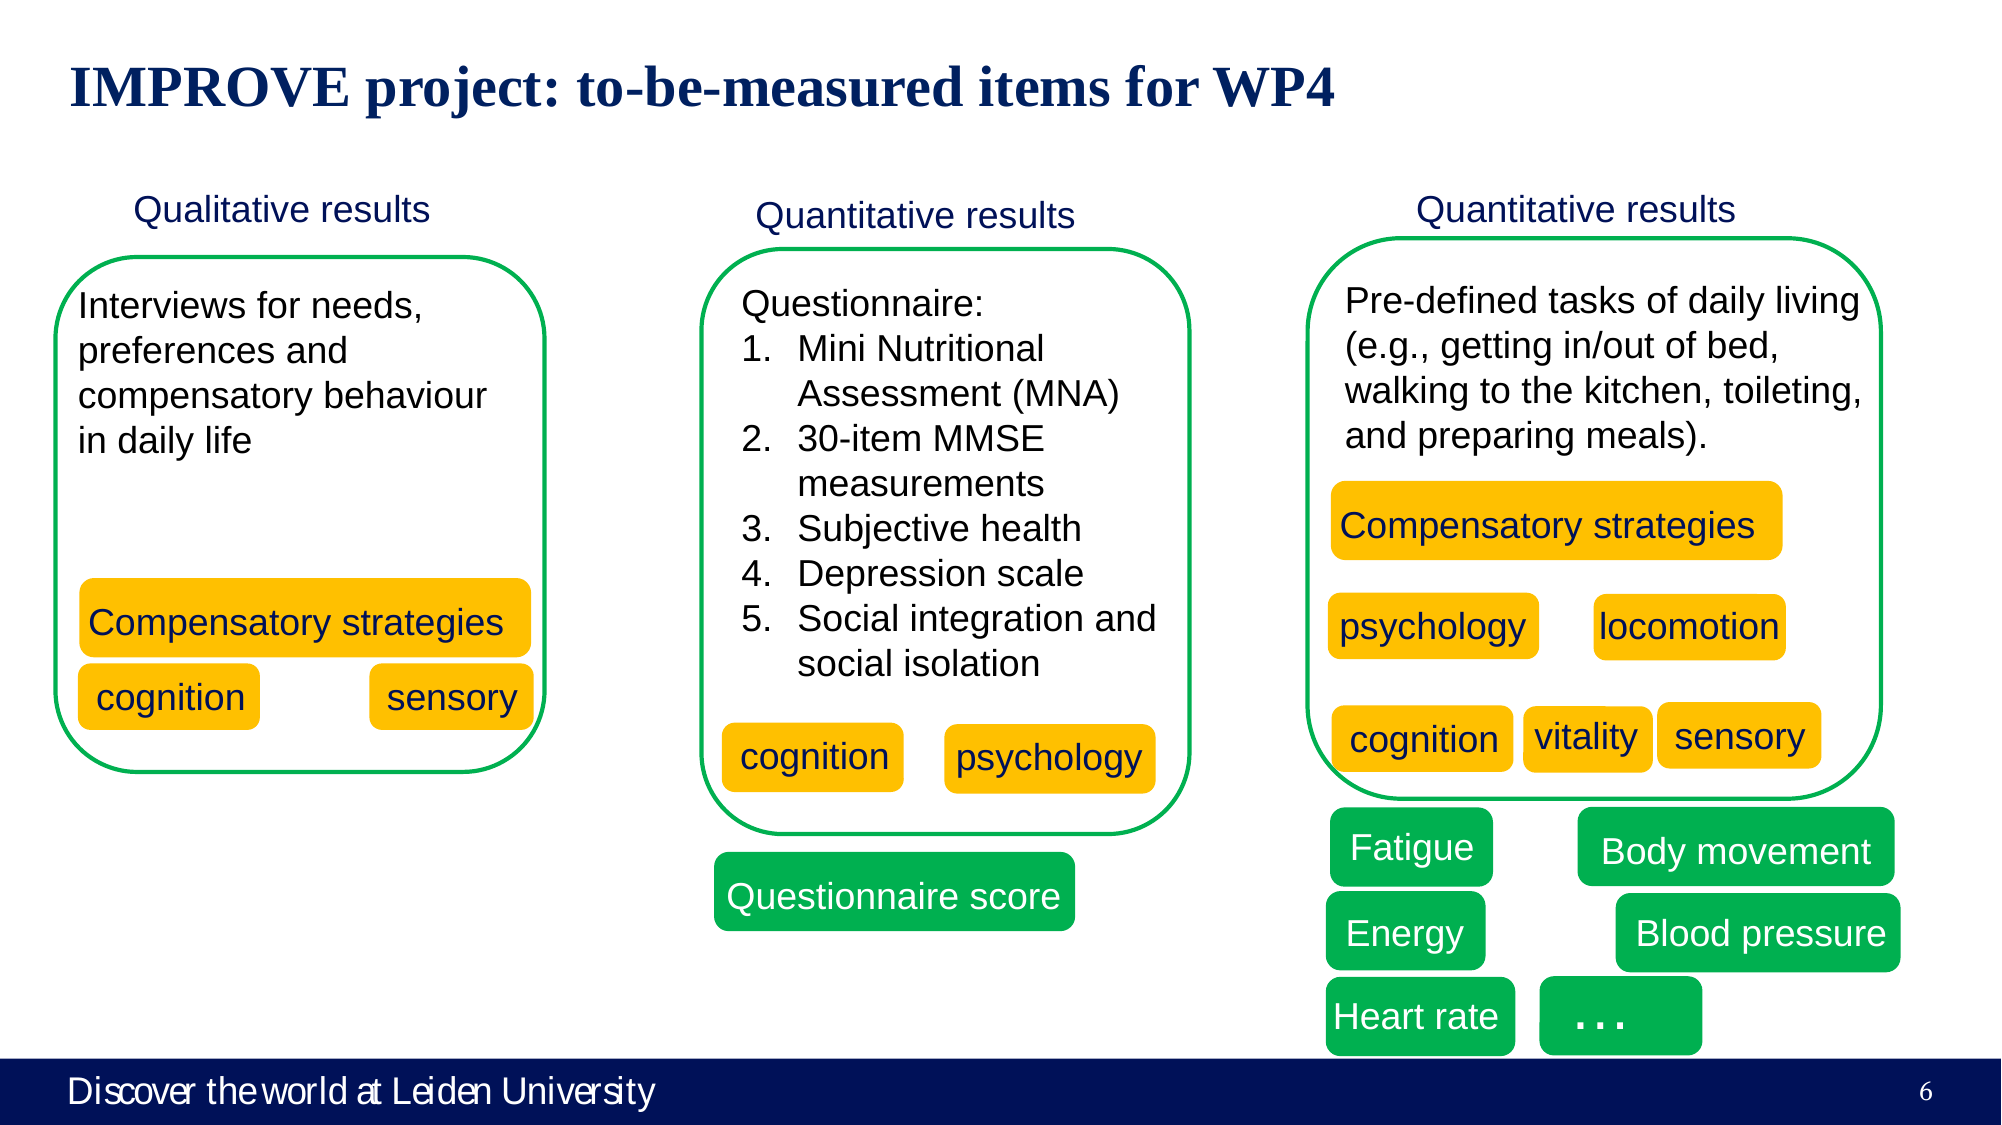

IMPROVE project: to-be-measured items for WP4
Qualitative results
Quantitative results

Pre-defined tasks of daily living
(e.g., getting in/out of bed,
walking to the kitchen, toileting,
and preparing meals).

Compensatory strategies

psychology

locomotion

sensory
vitality

cognition
Quantitative results

Questionnaire:
Mini Nutritional Assessment (MNA)
30-item MMSE measurements
Subjective health
Depression scale
Social integration and social isolation

cognition
psychology

Interviews for needs, preferences and compensatory behaviour
in daily life

Compensatory strategies

cognition

sensory
Fatigue

Body movement
Questionnaire score

Energy

Blood pressure

…
Heart rate

6